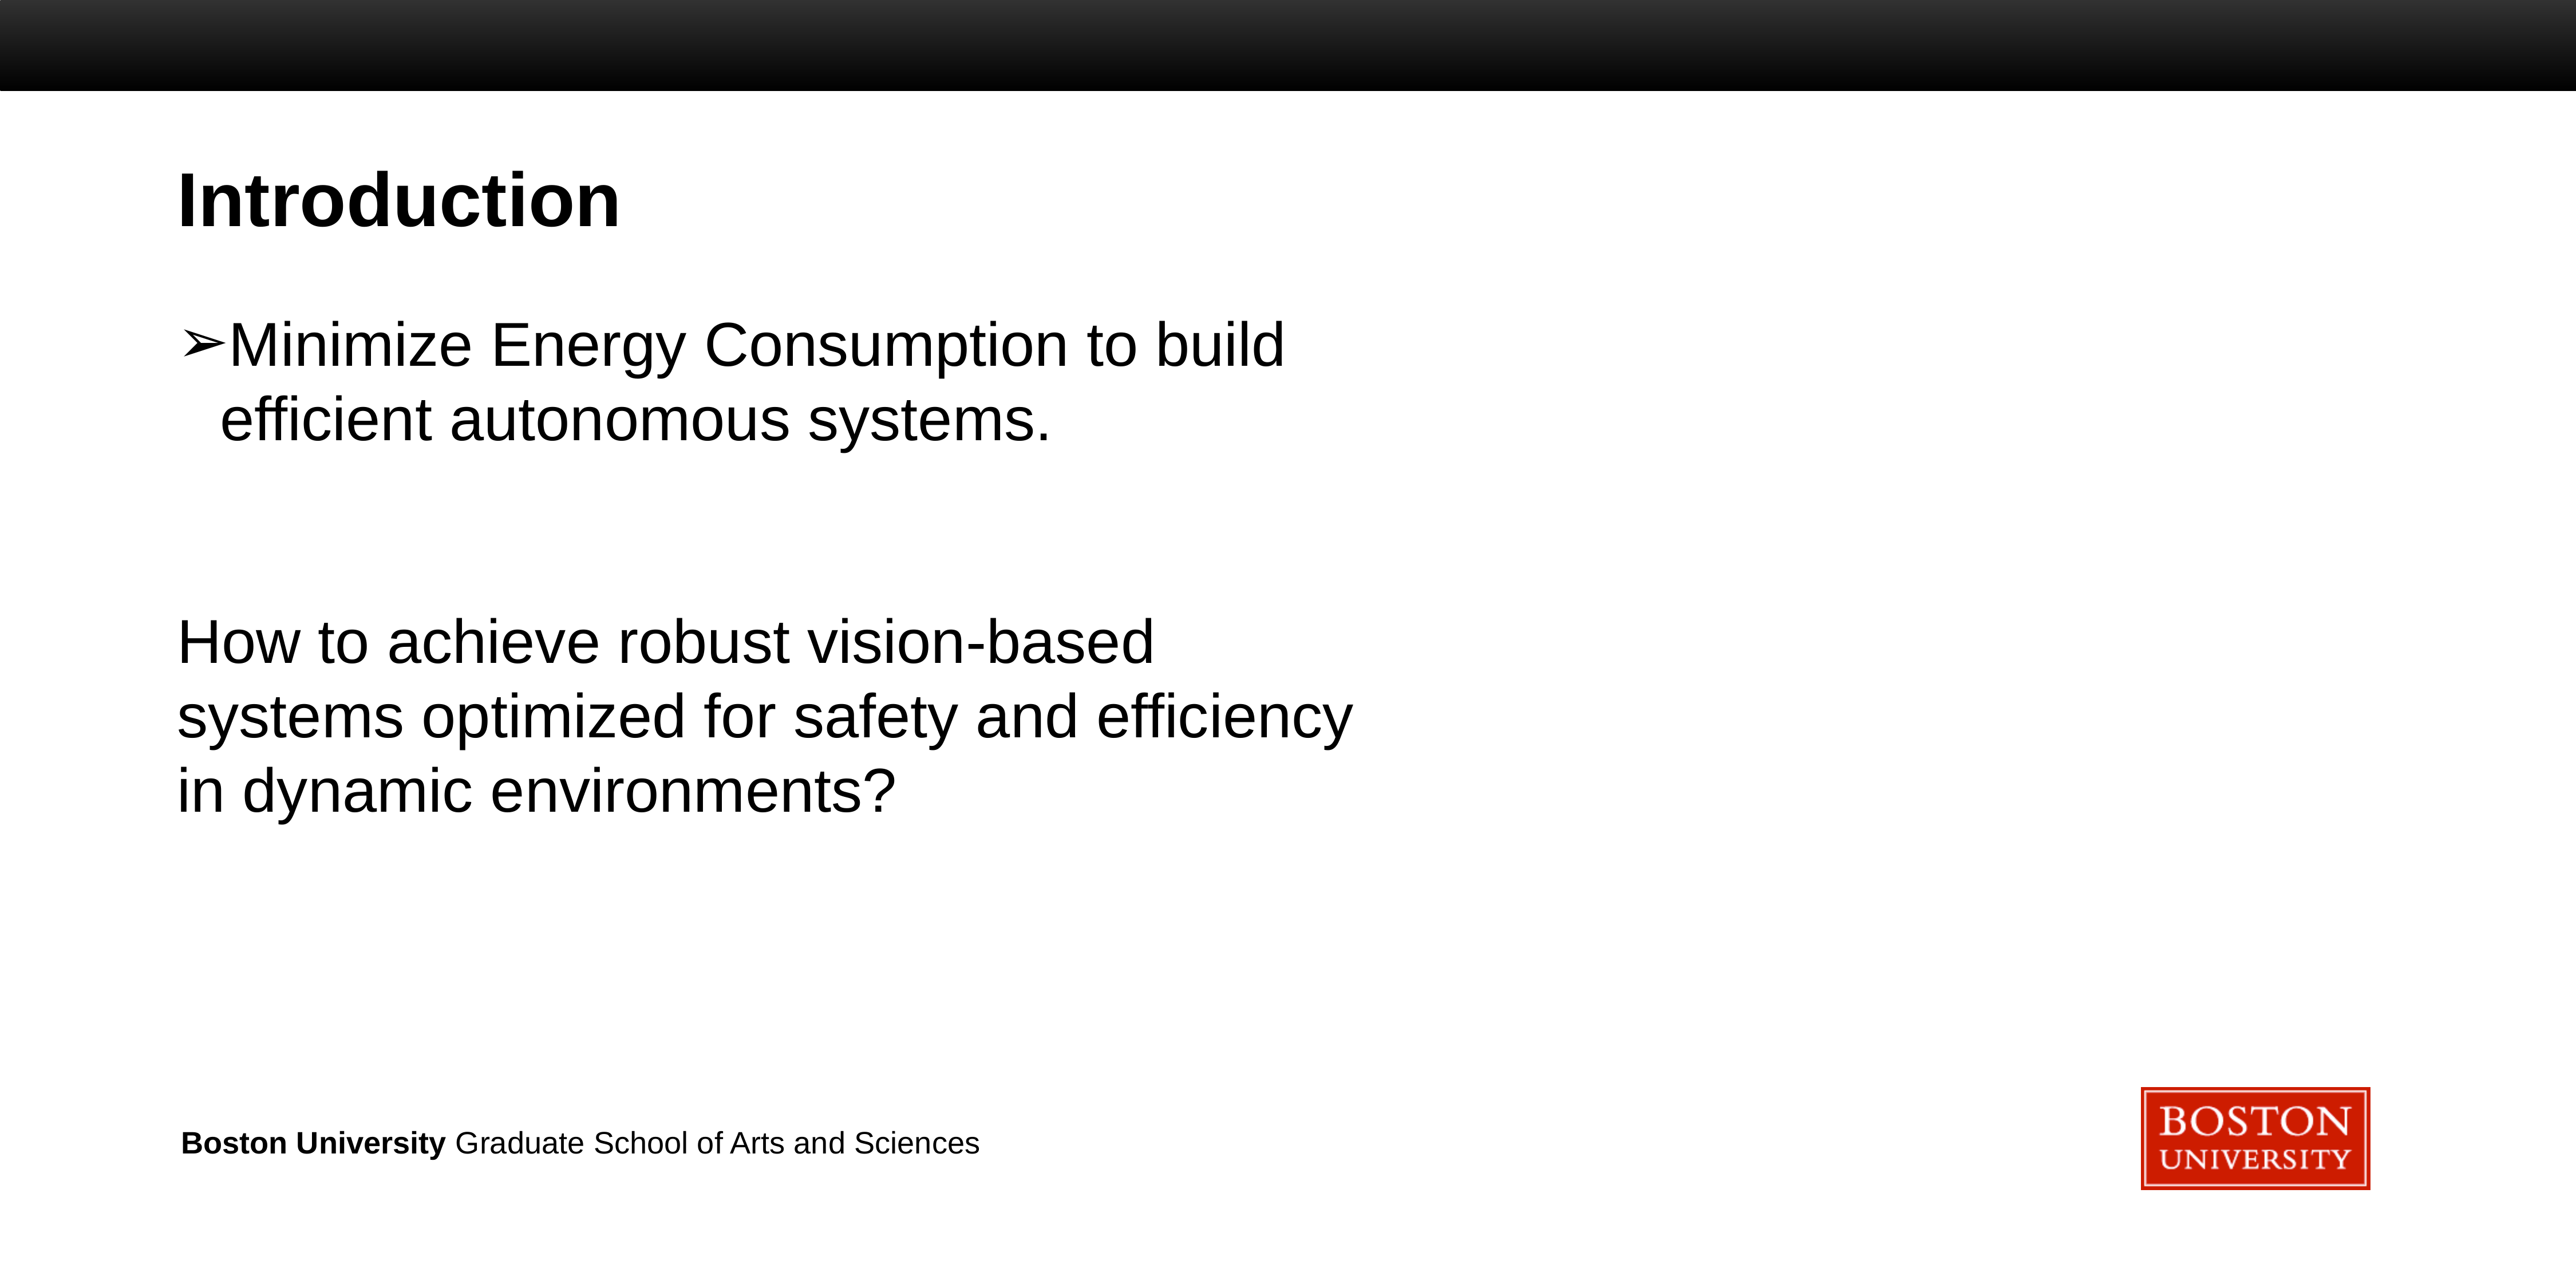

# Introduction
Minimize Energy Consumption to build efficient autonomous systems.

How to achieve robust vision-based systems optimized for safety and efficiency in dynamic environments?